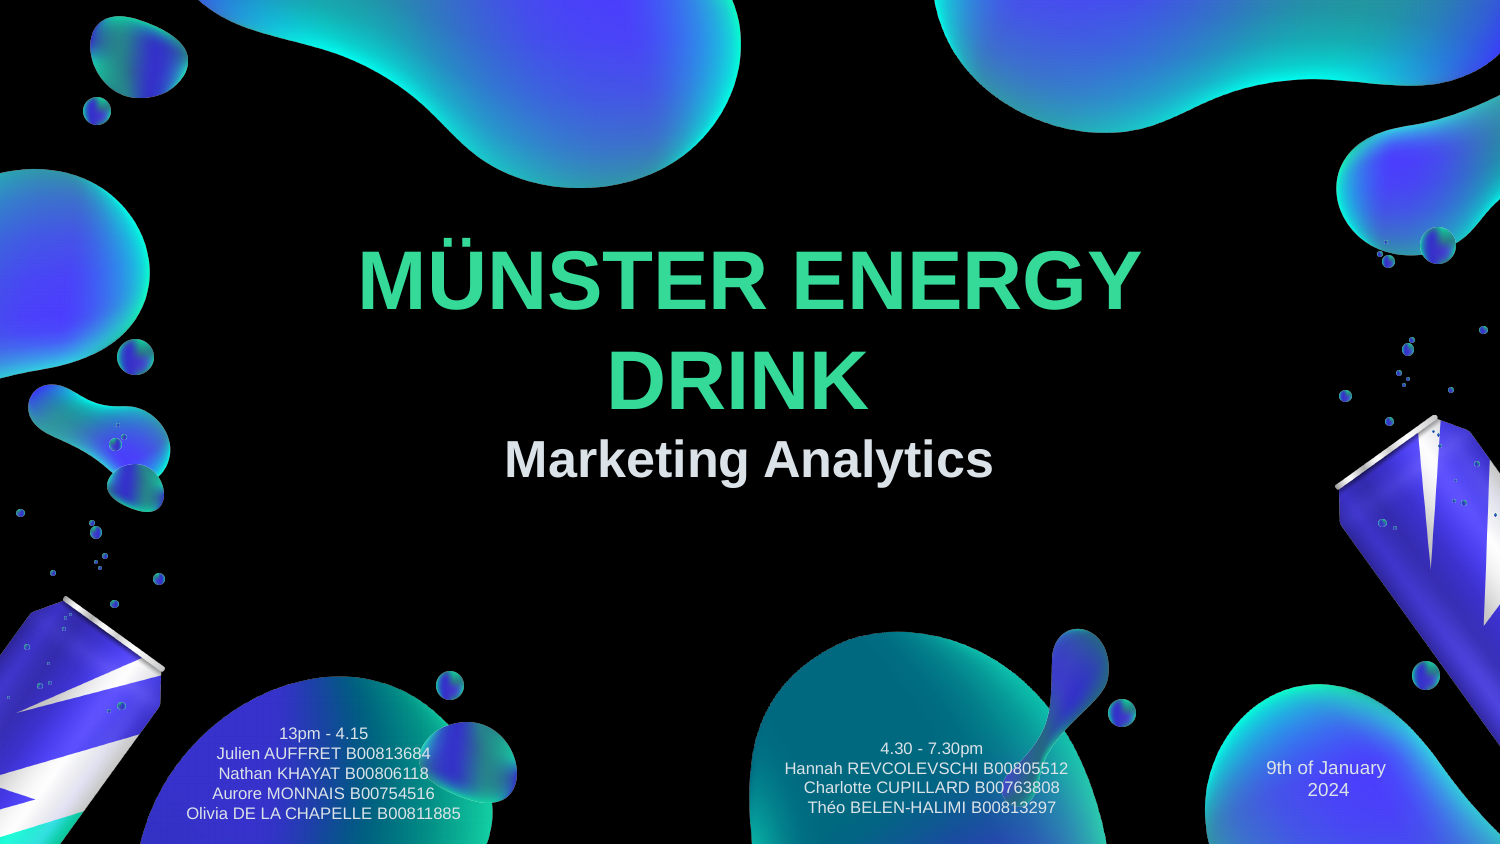

# MÜNSTER ENERGY DRINK
Marketing Analytics
13pm - 4.15
Julien AUFFRET B00813684
Nathan KHAYAT B00806118
Aurore MONNAIS B00754516
Olivia DE LA CHAPELLE B00811885
4.30 - 7.30pm
Hannah REVCOLEVSCHI B00805512
Charlotte CUPILLARD B00763808
Théo BELEN-HALIMI B00813297
9th of January
2024